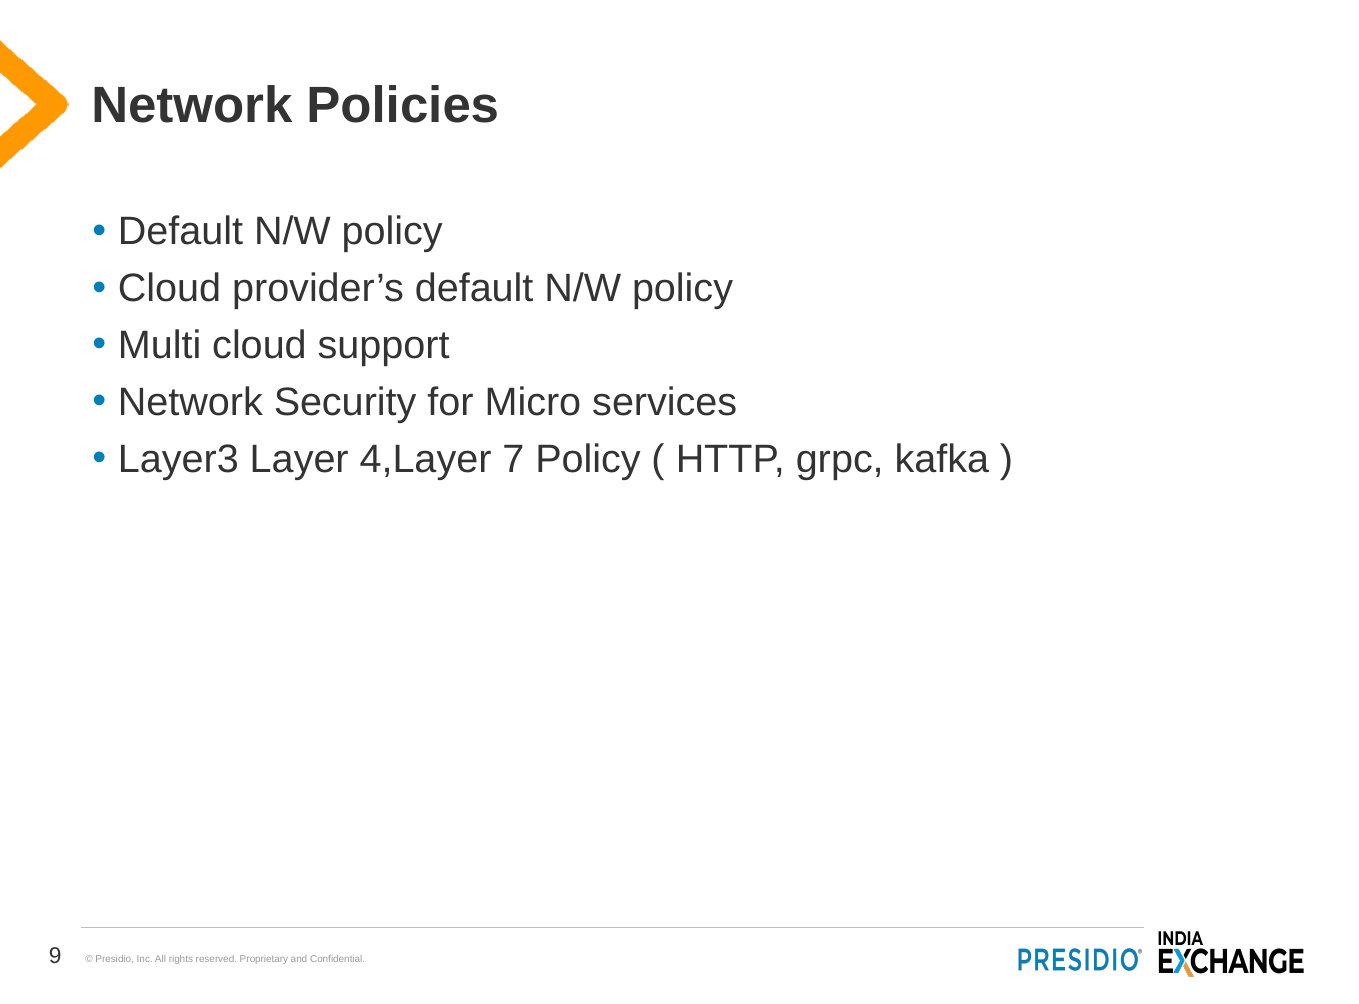

# Network Policies
Default N/W policy
Cloud provider’s default N/W policy
Multi cloud support
Network Security for Micro services
Layer3 Layer 4,Layer 7 Policy ( HTTP, grpc, kafka )

9